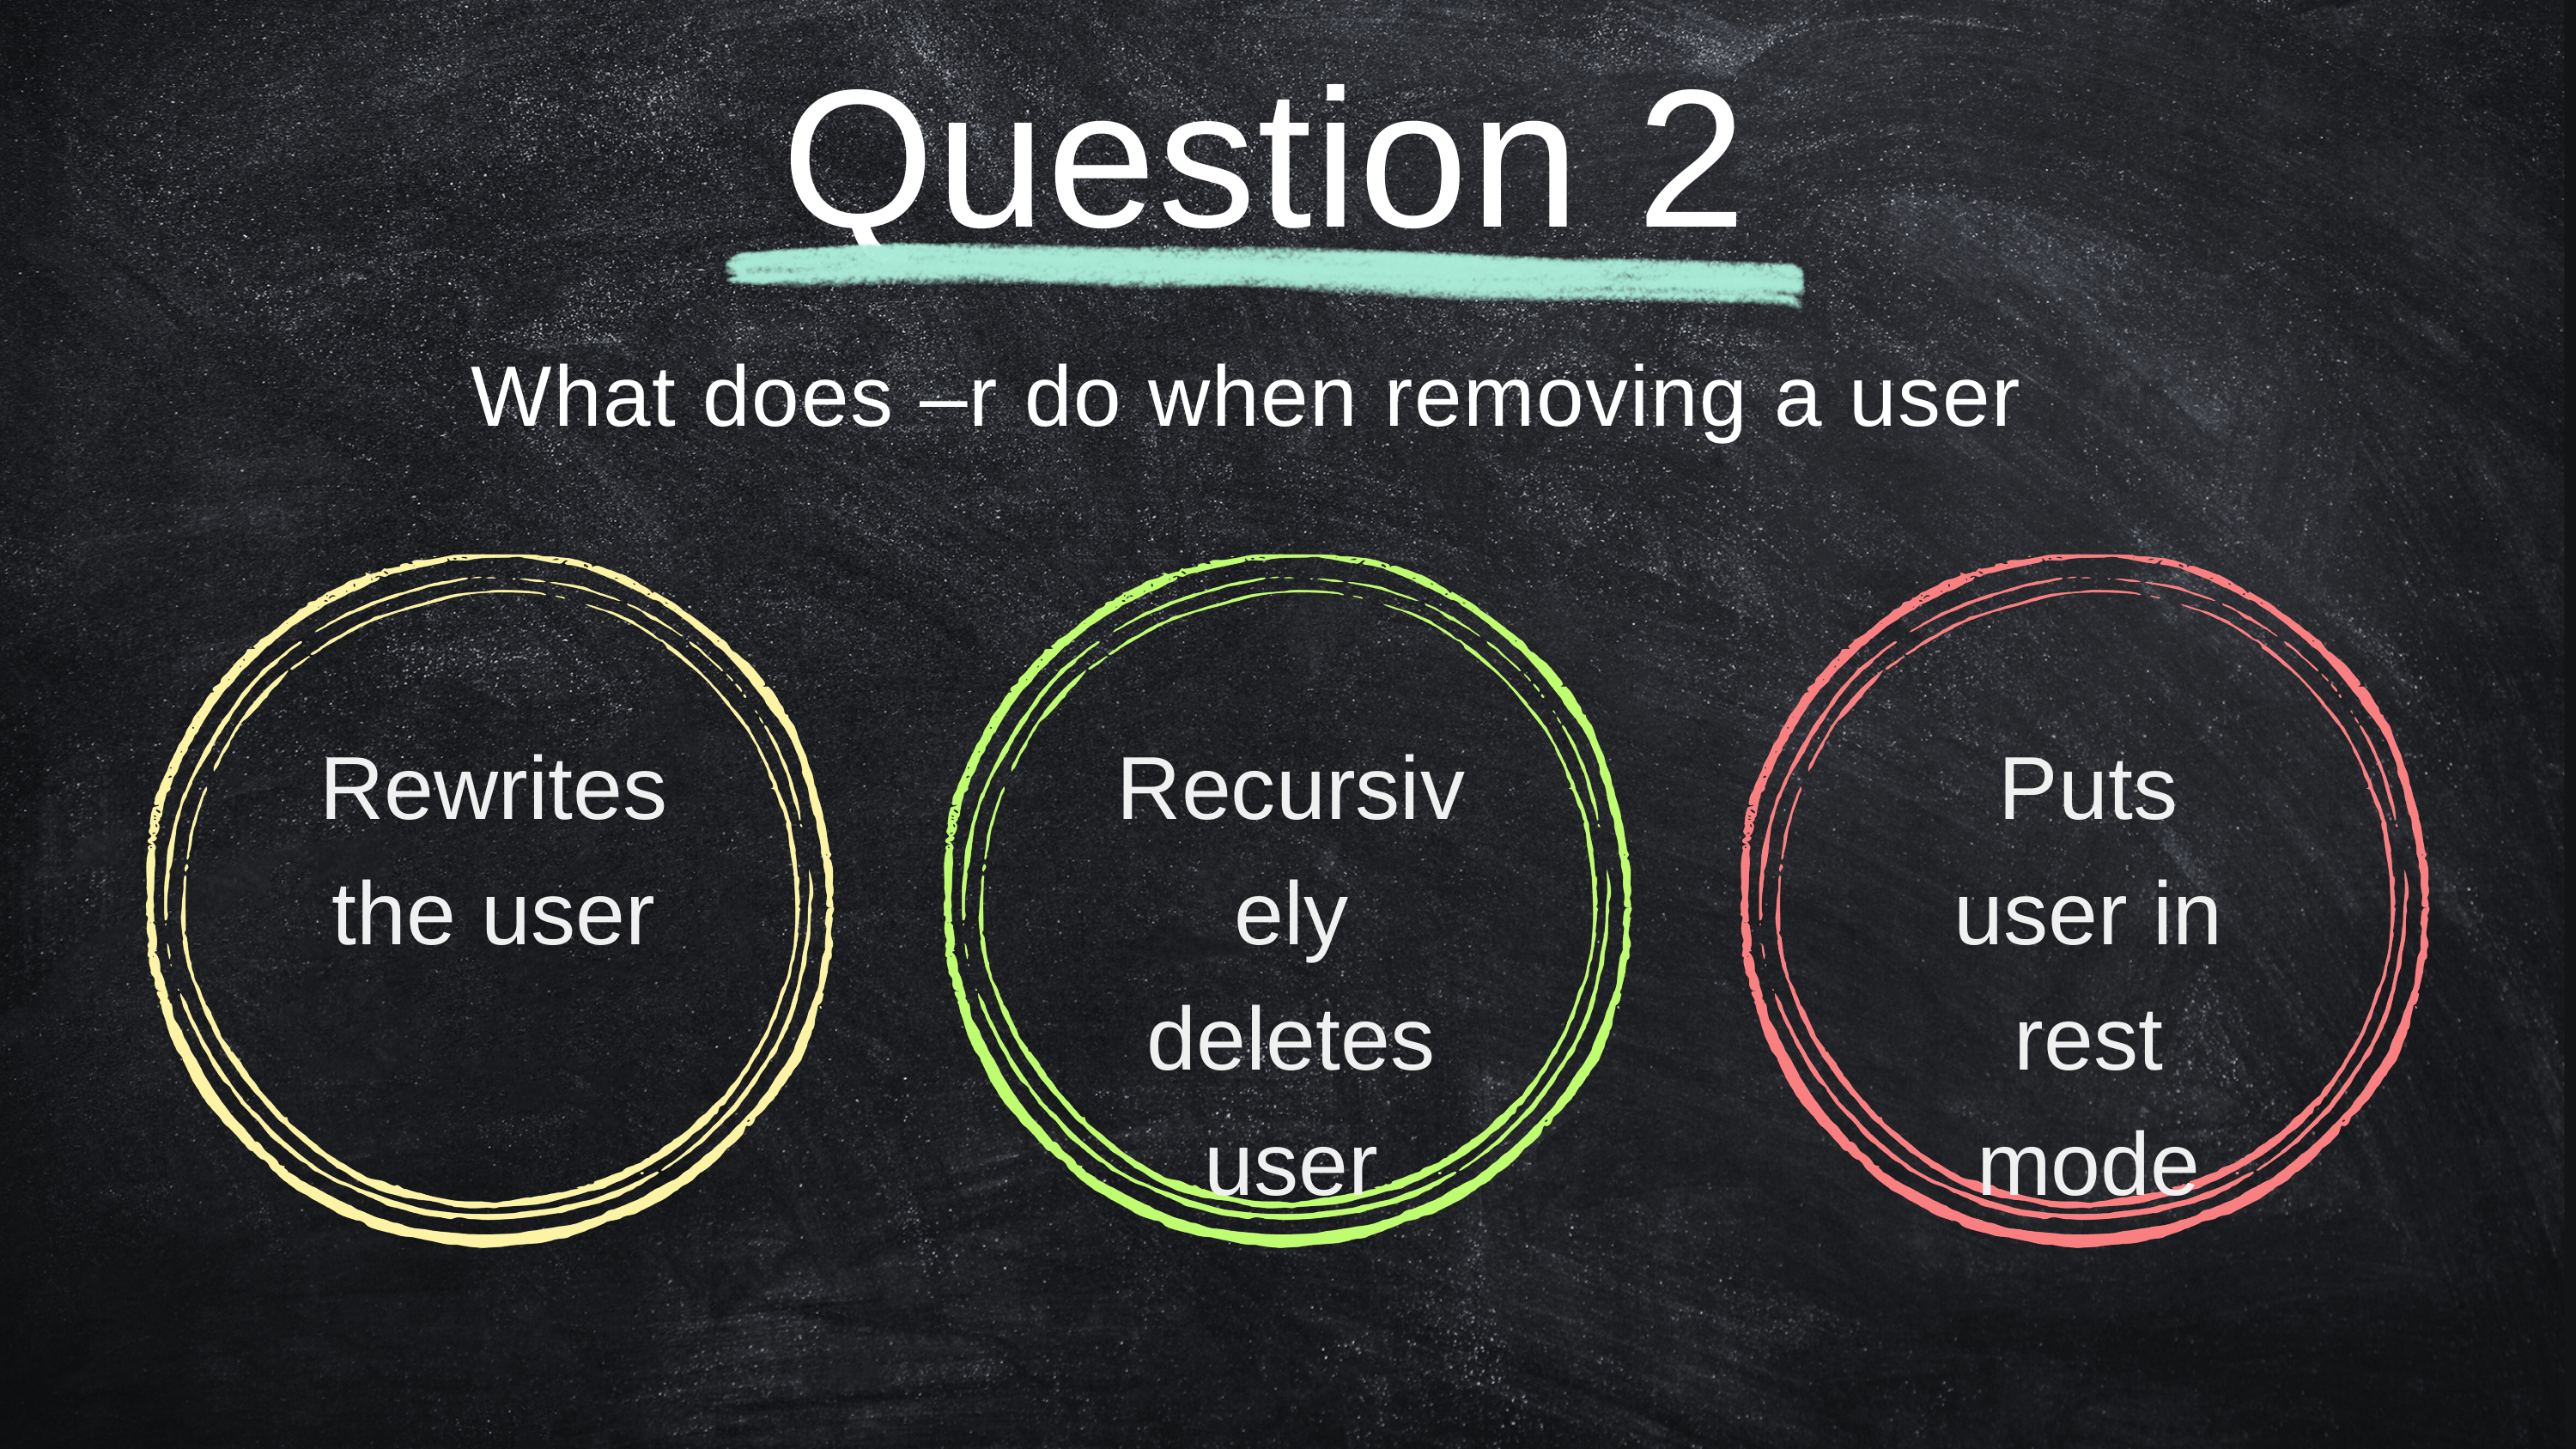

Question 2

What does –r do when removing a user

Rewrites the user
Recursively deletes user
Puts user in rest mode